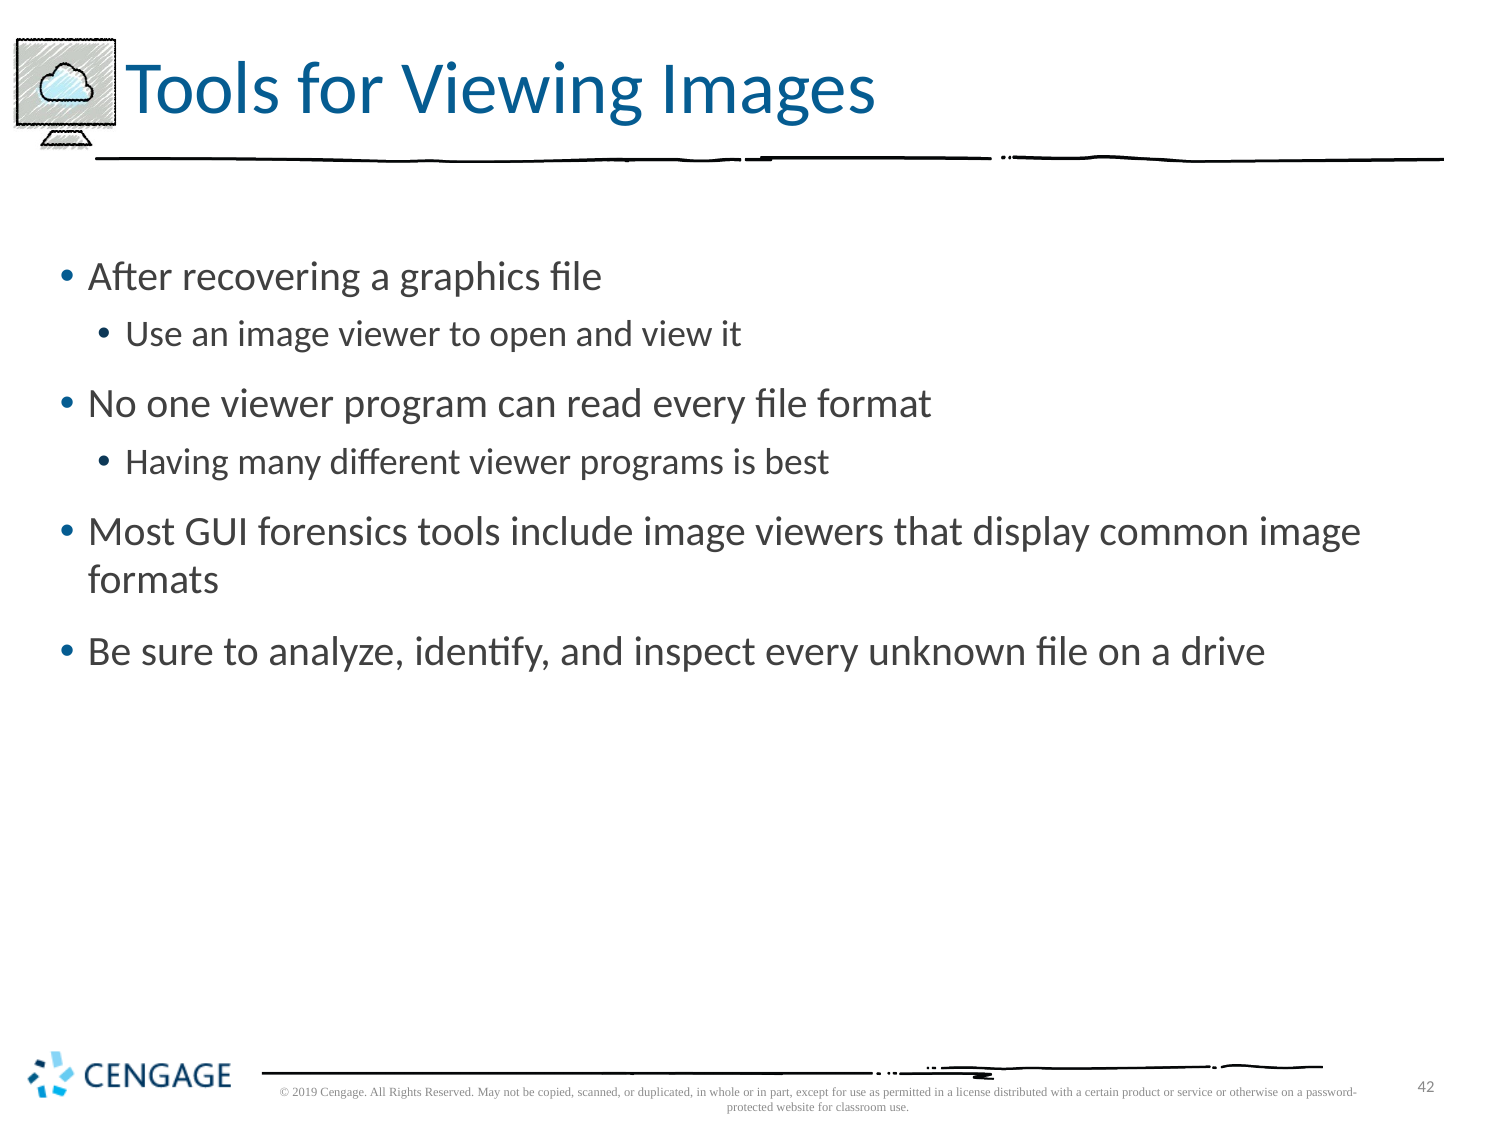

# Tools for Viewing Images
After recovering a graphics file
Use an image viewer to open and view it
No one viewer program can read every file format
Having many different viewer programs is best
Most GUI forensics tools include image viewers that display common image formats
Be sure to analyze, identify, and inspect every unknown file on a drive
42
© 2019 Cengage. All Rights Reserved. May not be copied, scanned, or duplicated, in whole or in part, except for use as permitted in a license distributed with a certain product or service or otherwise on a password-protected website for classroom use.